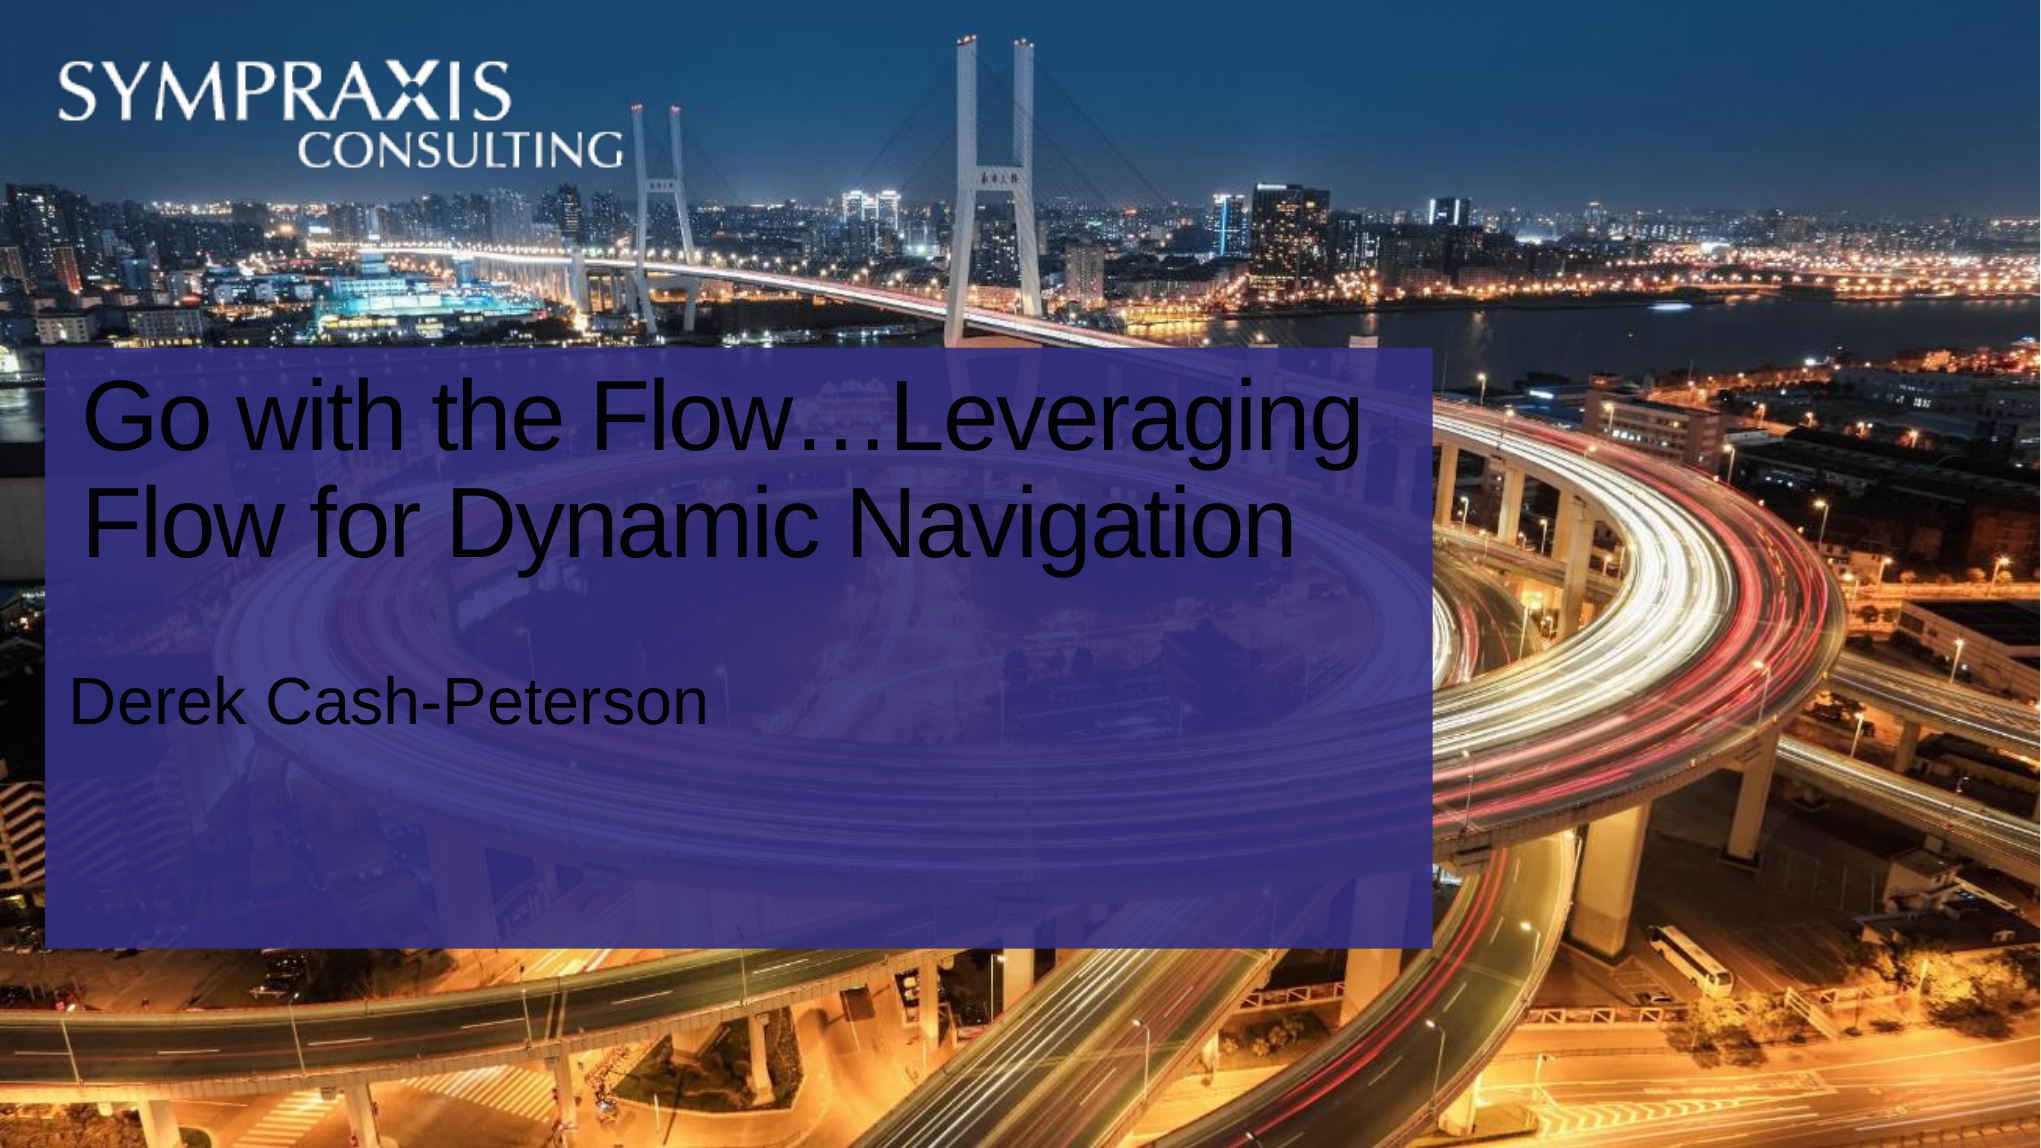

# Go with the Flow…Leveraging Flow for Dynamic Navigation
Derek Cash-Peterson